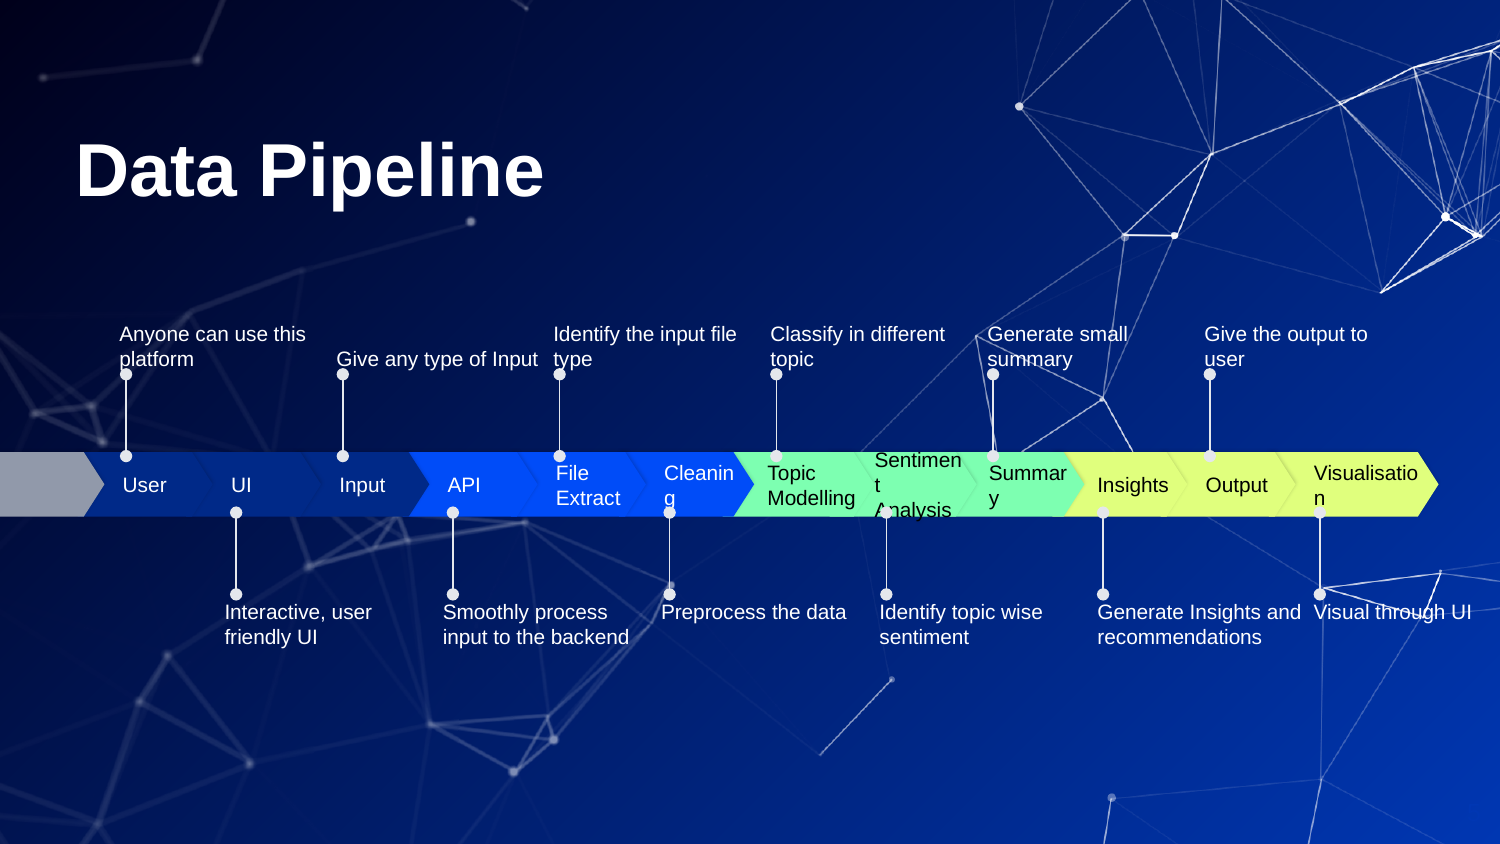

# Data Pipeline
Anyone can use this platform
Give any type of Input
Identify the input file type
Classify in different topic
Generate small summary
Give the output to user

User
UI
Input
API
File
Extract
Cleaning
Topic Modelling
Sentiment
Analysis
Summary
Insights
Output
Visualisation
Interactive, user friendly UI
Smoothly process input to the backend
Preprocess the data
Identify topic wise sentiment
Generate Insights and recommendations
Visual through UI
5